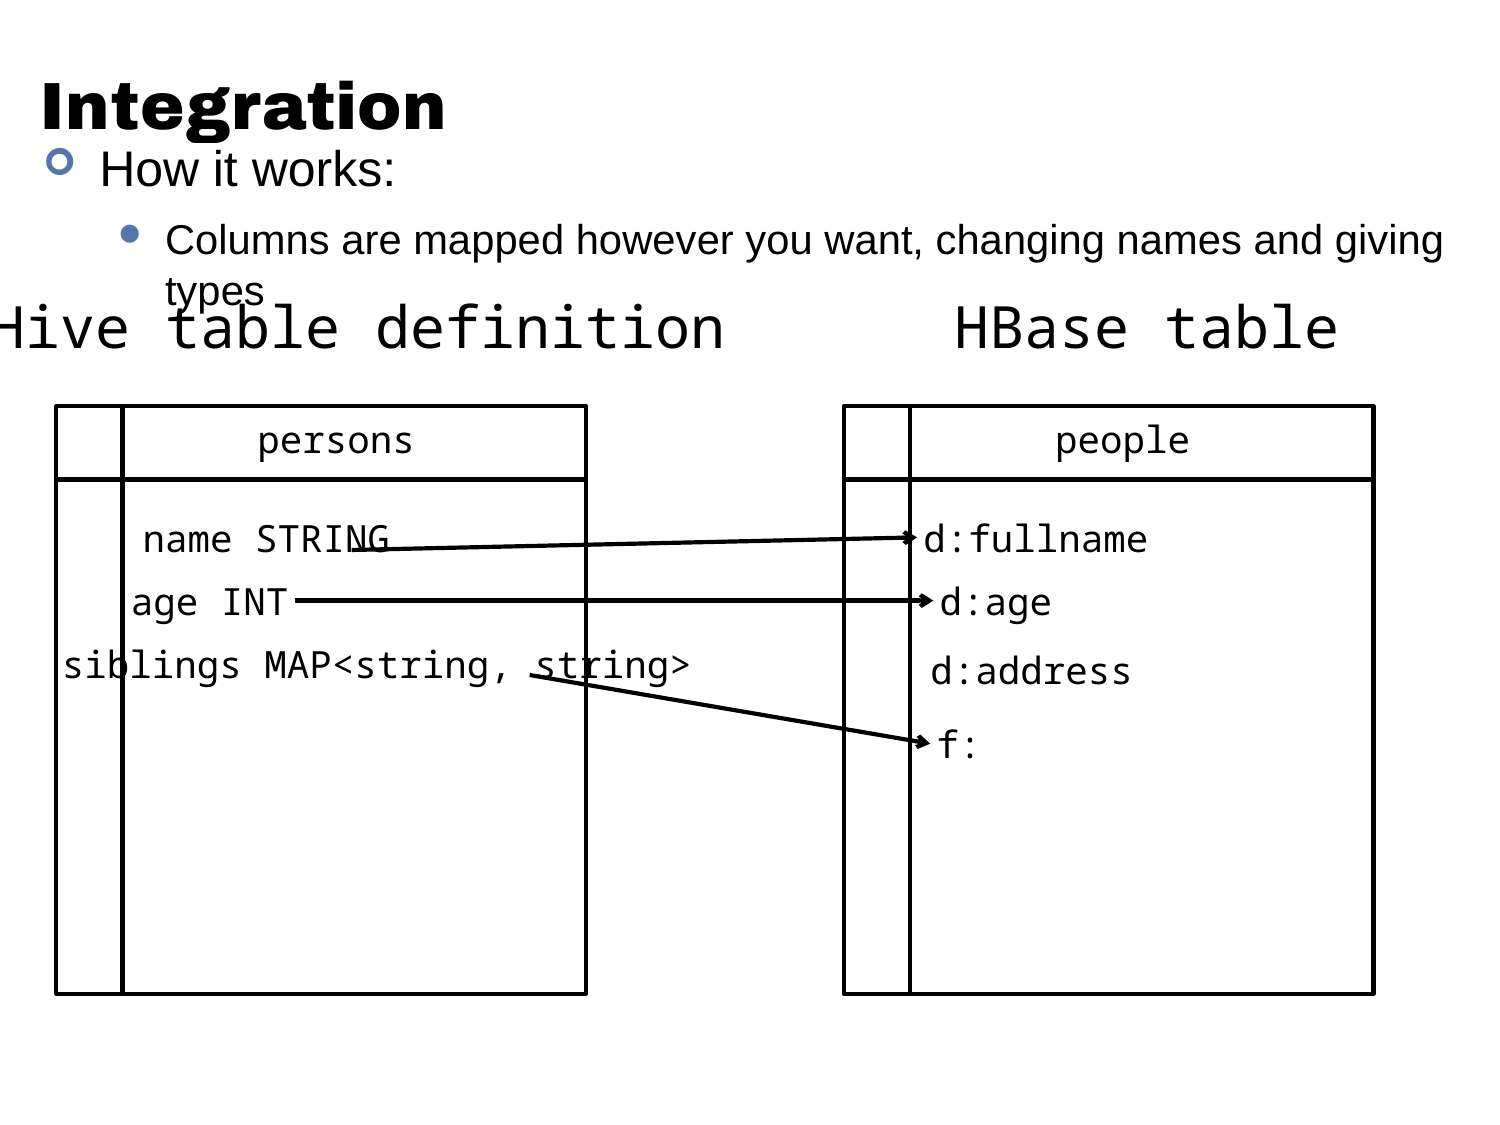

# Integration
How it works:
Columns are mapped however you want, changing names and giving types

Hive table definition
HBase table

persons
people
name STRING
d:fullname
age INT
d:age
siblings MAP<string, string>
d:address
f: